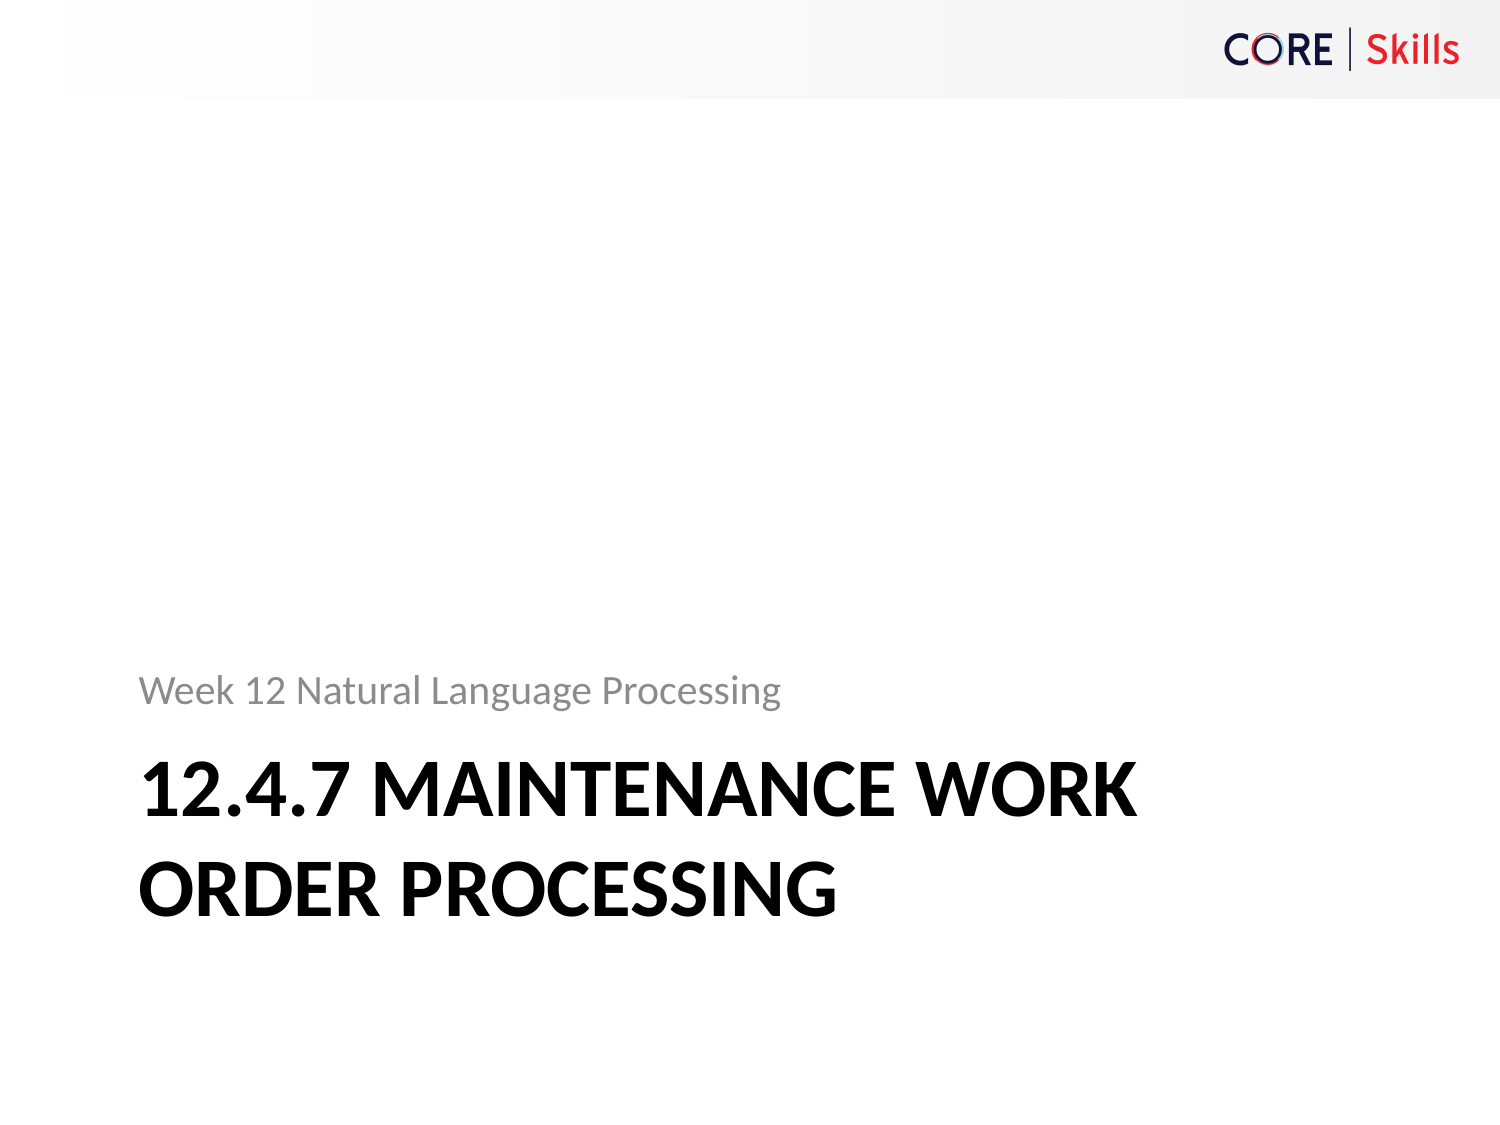

Week 12 Natural Language Processing
# 12.4.7 Maintenance work order processing